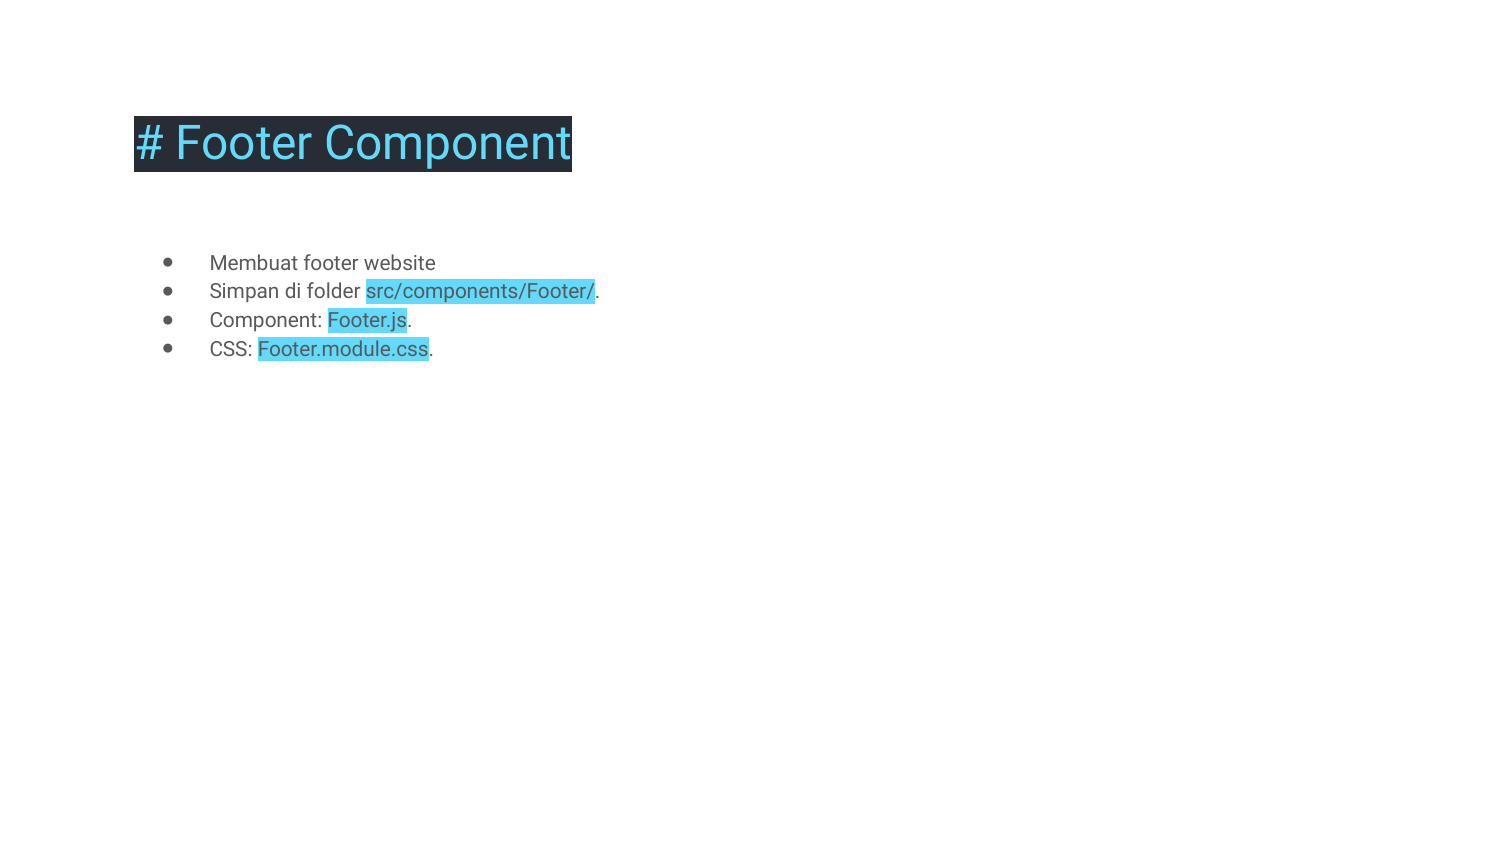

# Footer Component
Membuat footer website
Simpan di folder src/components/Footer/.
Component: Footer.js.
CSS: Footer.module.css.